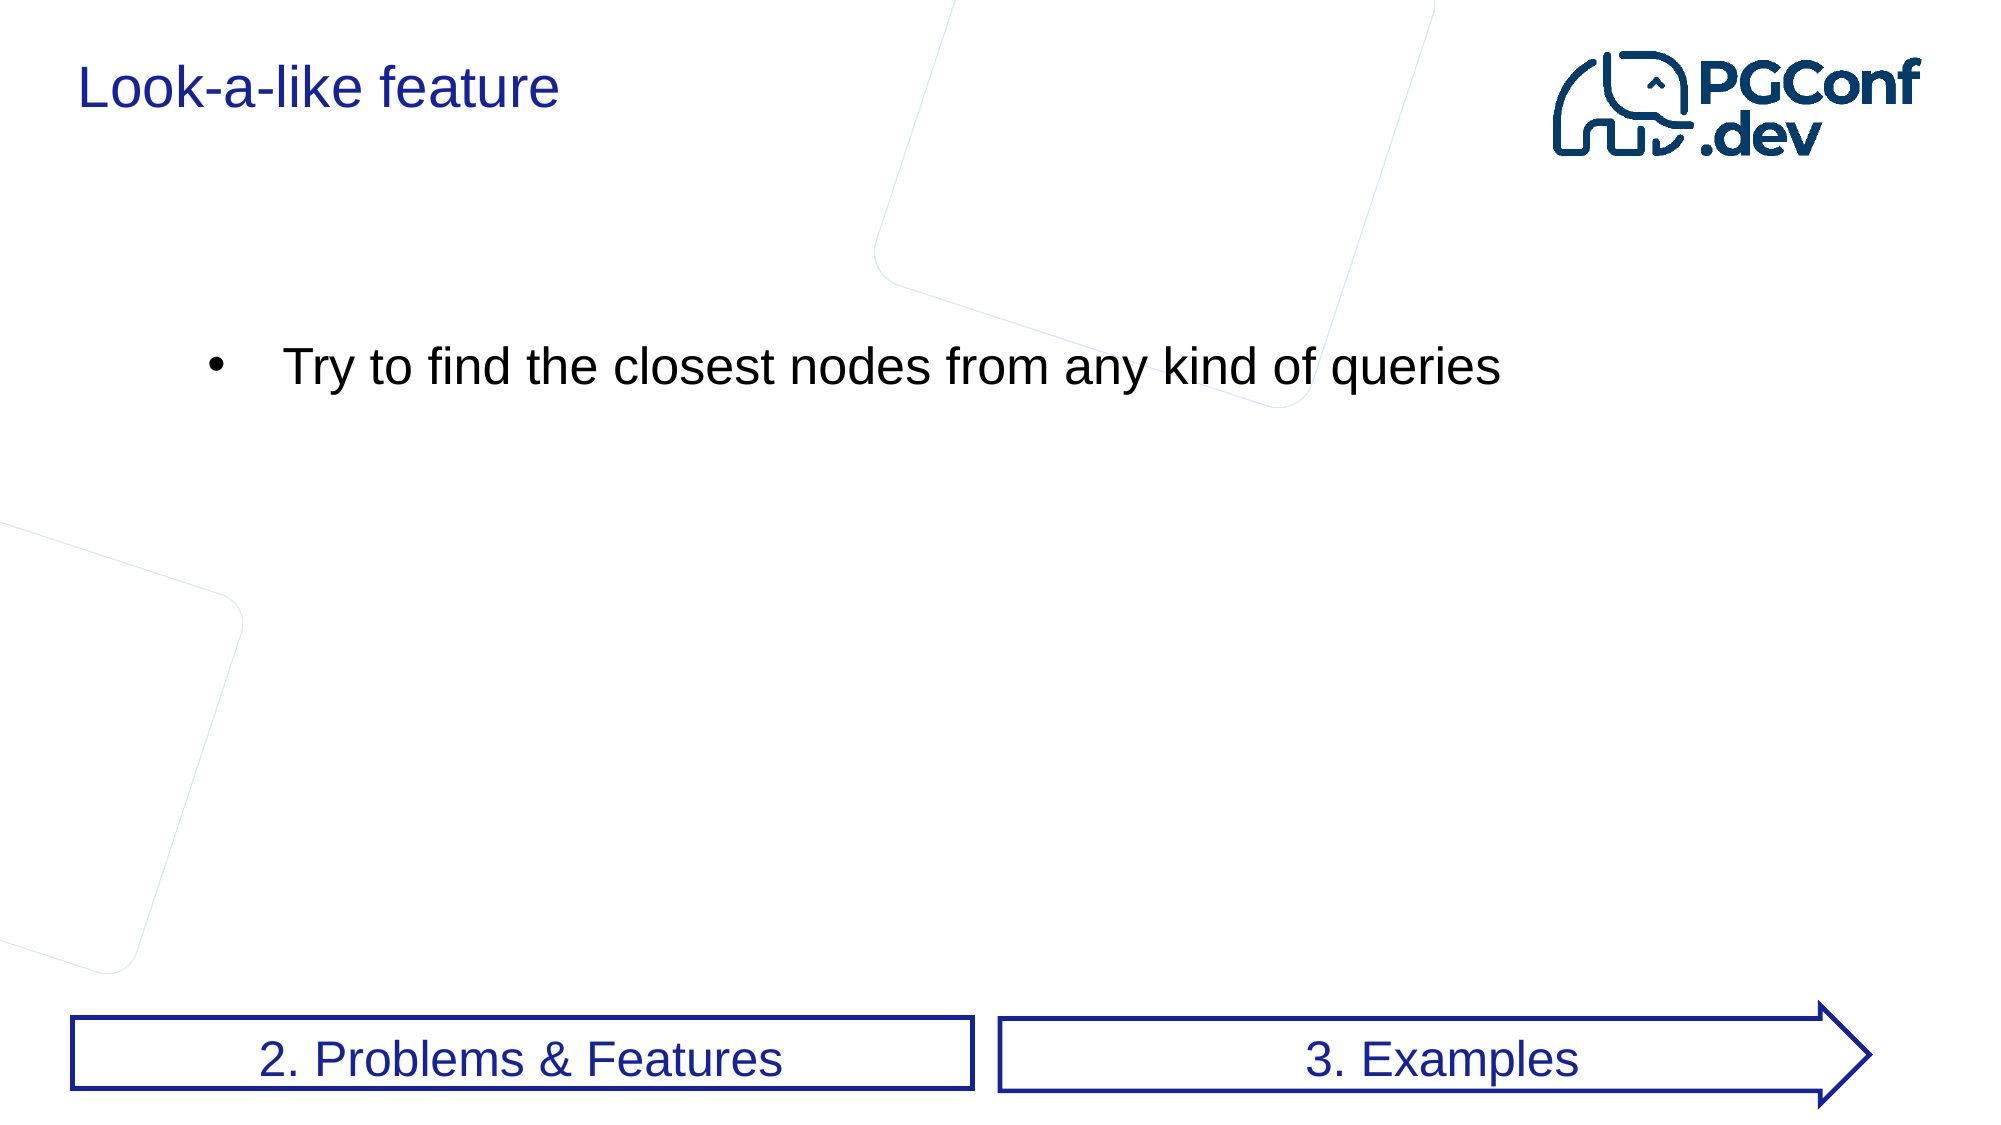

# Look-a-like feature

Try to find the closest nodes from any kind of queries

2. Problems & Features
3. Examples
57